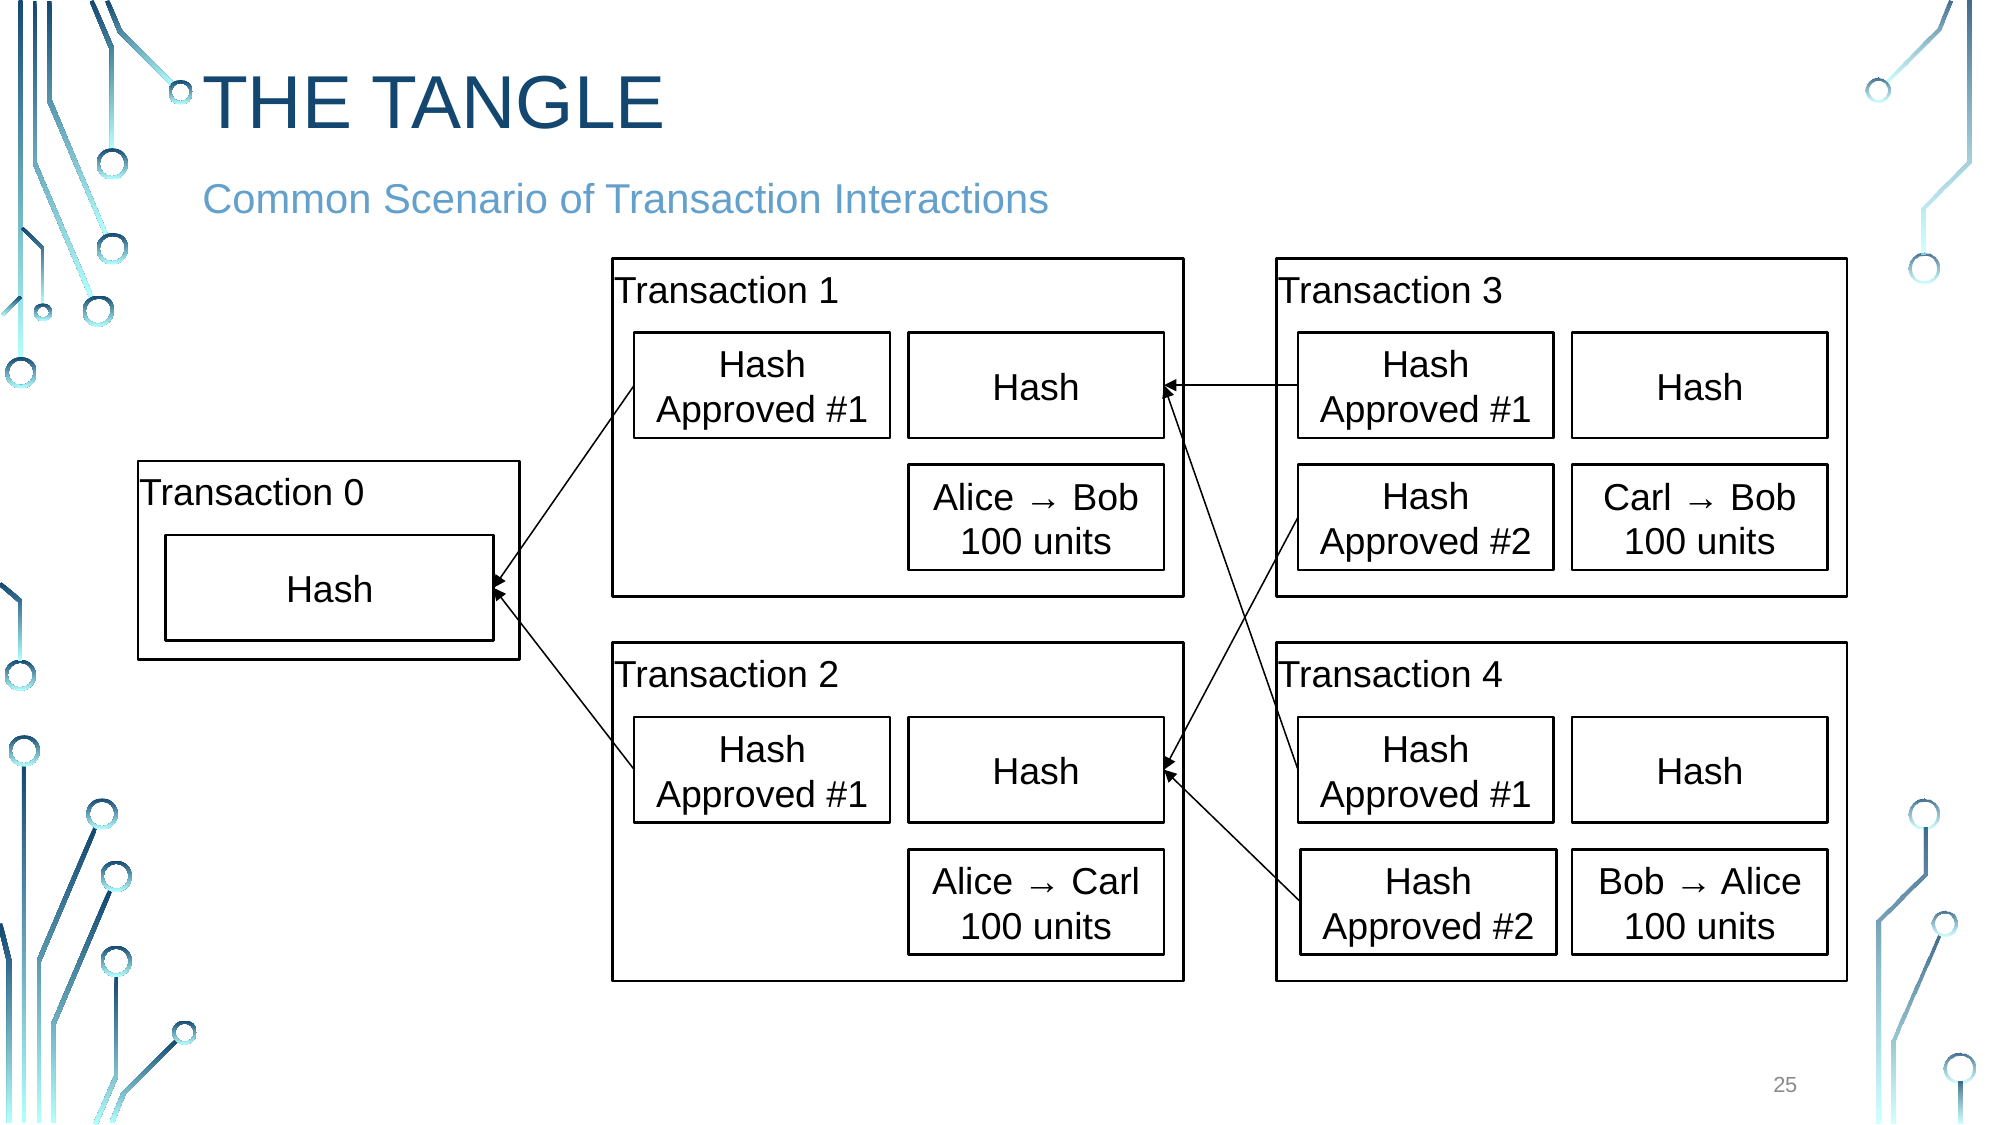

The TANGLE
Common Scenario of Transaction Interactions

Transaction 1
Hash
Approved #1
Hash
Alice → Bob
100 units

Transaction 3
Hash
Approved #1
Hash
Hash
Approved #2
Carl → Bob
100 units

Transaction 0
Hash

Transaction 2
Hash
Approved #1
Hash
Alice → Carl
100 units

Transaction 4
Hash
Approved #1
Hash
Hash
Approved #2
Bob → Alice
100 units
25